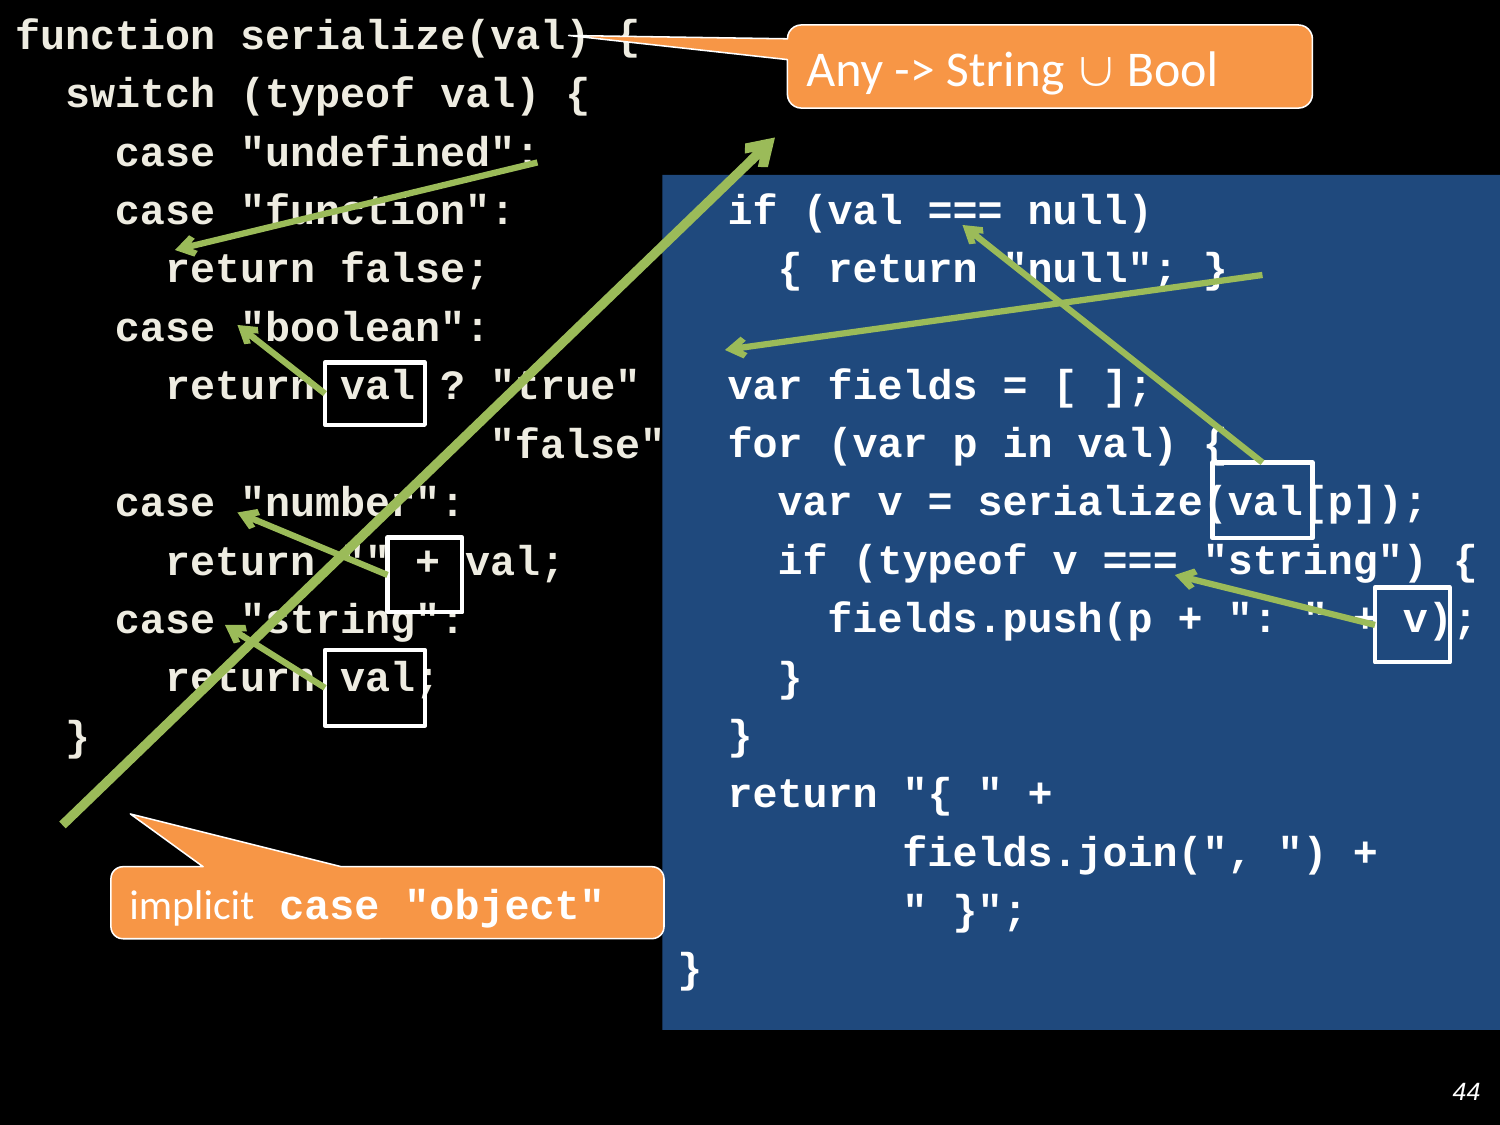

function serialize(val) {
  switch (typeof val) {
    case "undefined":
    case "function":
      return false;
    case "boolean":
      return val ? "true" :
                   "false";
    case "number":
      return "" + val;
    case "string":
      return val;
  }
Any -> String ∪ Bool
  if (val === null)
    { return "null"; }

  var fields = [ ];
  for (var p in val) {
    var v = serialize(val[p]);
    if (typeof v === "string") {
      fields.push(p + ": " + v);
    }
  }
  return "{ " +
         fields.join(", ") +
         " }";
}

implicit case "object"
44